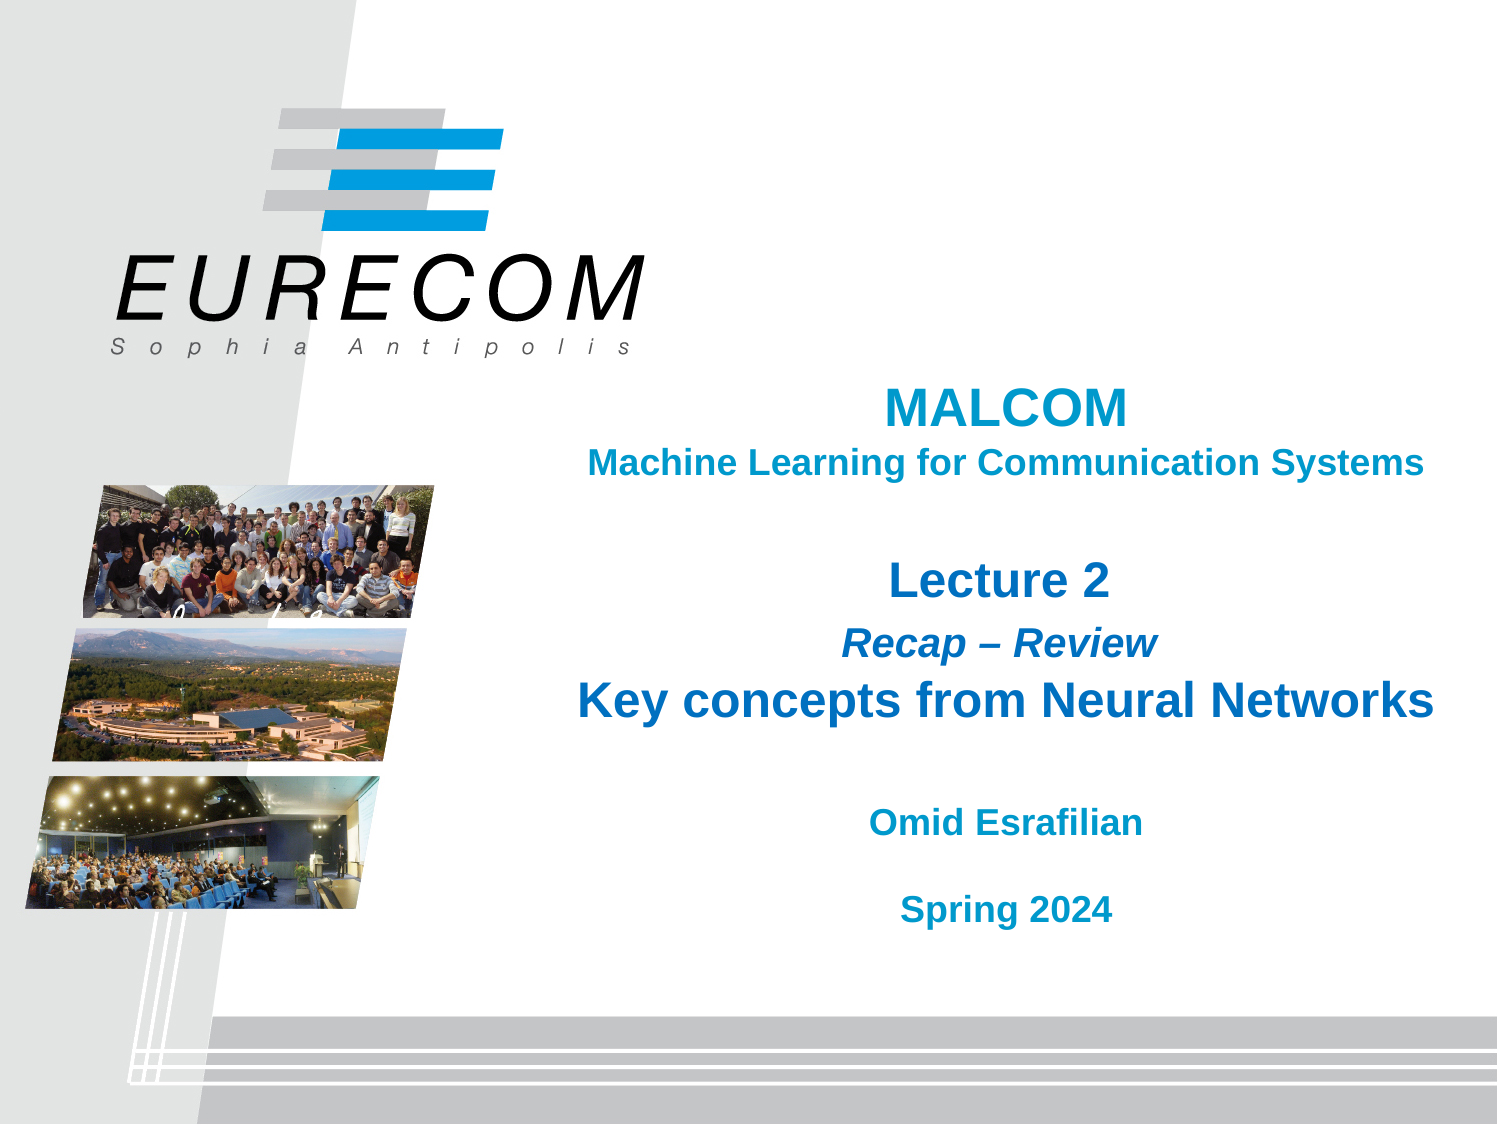

# MALCOM Machine Learning for Communication Systems Lecture 2 Recap – Review Key concepts from Neural Networks Omid Esrafilian Spring 2024